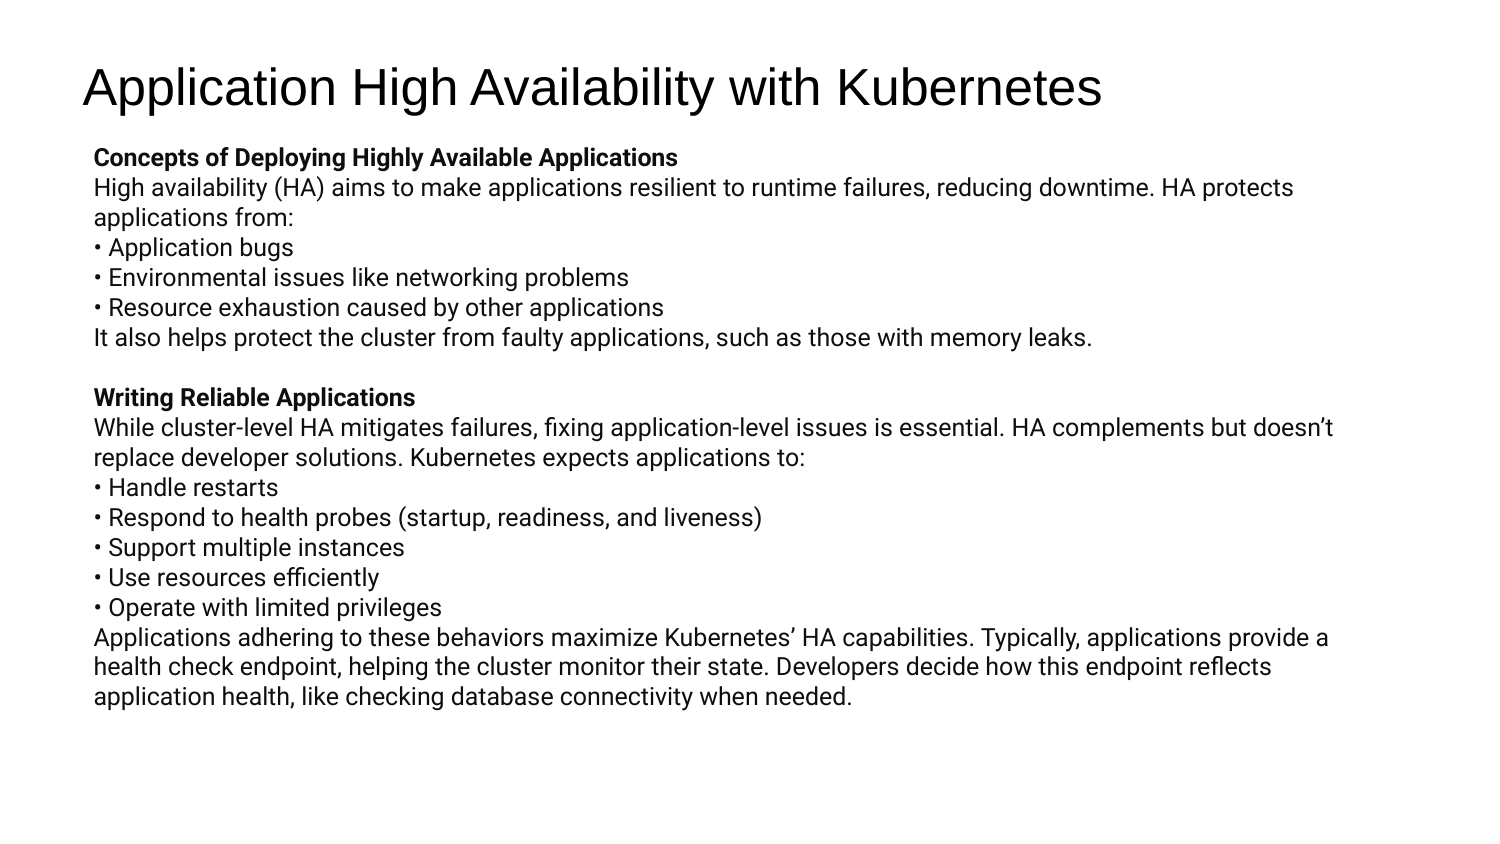

# Application High Availability with Kubernetes
Concepts of Deploying Highly Available Applications
High availability (HA) aims to make applications resilient to runtime failures, reducing downtime. HA protects applications from:
• Application bugs
• Environmental issues like networking problems
• Resource exhaustion caused by other applications
It also helps protect the cluster from faulty applications, such as those with memory leaks.

Writing Reliable Applications
While cluster-level HA mitigates failures, fixing application-level issues is essential. HA complements but doesn’t replace developer solutions. Kubernetes expects applications to:
• Handle restarts
• Respond to health probes (startup, readiness, and liveness)
• Support multiple instances
• Use resources efficiently
• Operate with limited privileges
Applications adhering to these behaviors maximize Kubernetes’ HA capabilities. Typically, applications provide a health check endpoint, helping the cluster monitor their state. Developers decide how this endpoint reflects application health, like checking database connectivity when needed.